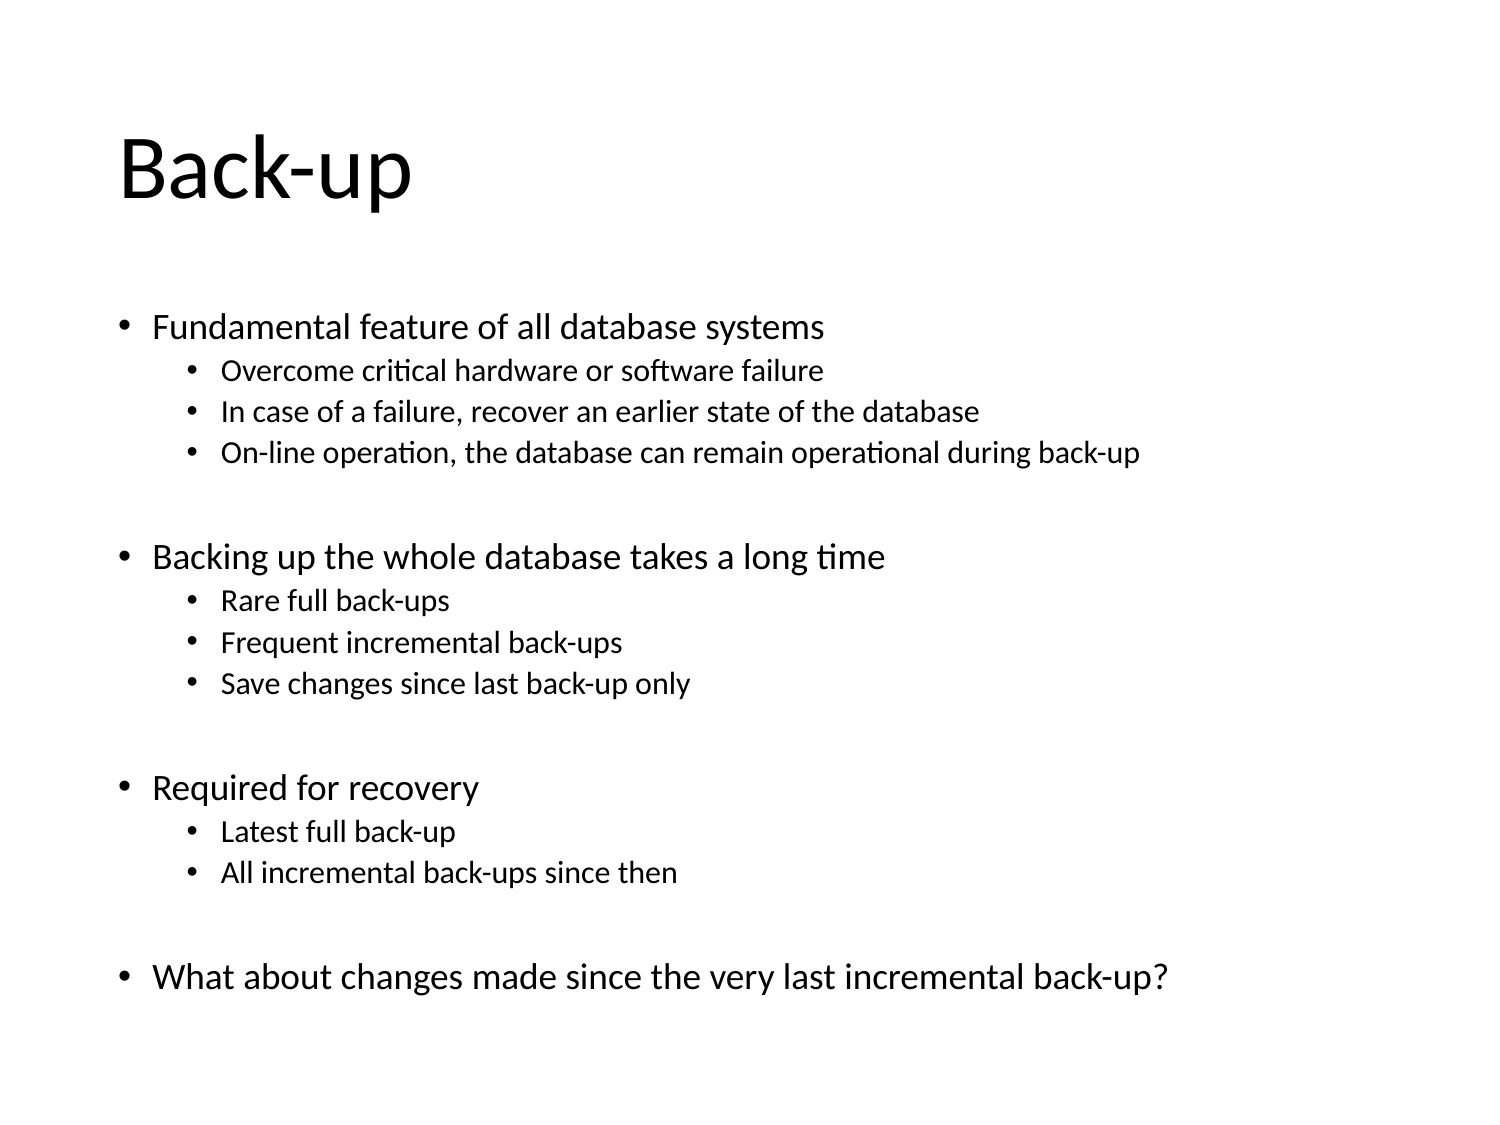

# Back-up
Fundamental feature of all database systems
Overcome critical hardware or software failure
In case of a failure, recover an earlier state of the database
On-line operation, the database can remain operational during back-up

Backing up the whole database takes a long time
Rare full back-ups
Frequent incremental back-ups
Save changes since last back-up only

Required for recovery
Latest full back-up
All incremental back-ups since then

What about changes made since the very last incremental back-up?